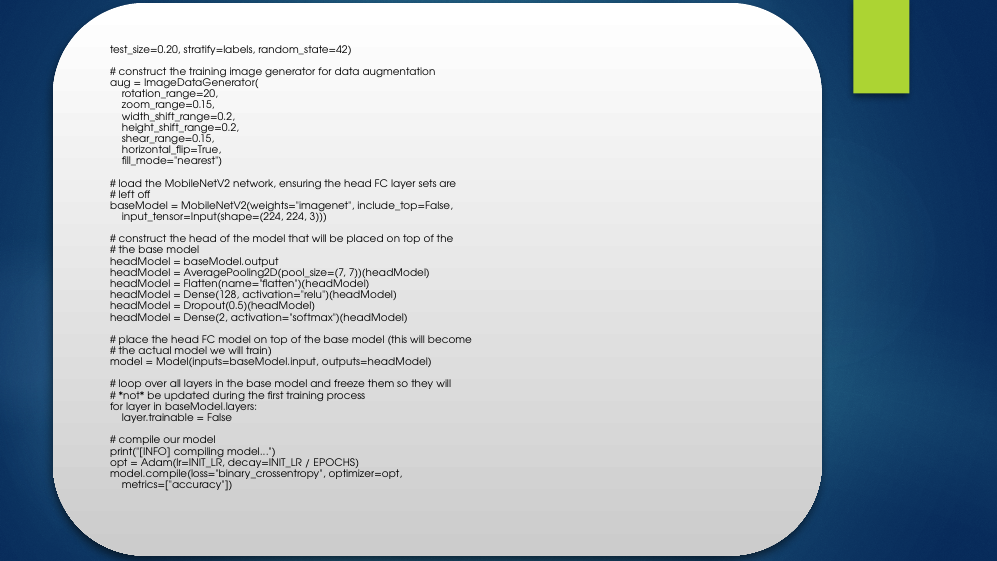

test_size=0.20, stratify=labels, random_state=42)
# construct the training image generator for data augmentation
aug = ImageDataGenerator(
    rotation_range=20,
    zoom_range=0.15,
    width_shift_range=0.2,
    height_shift_range=0.2,
    shear_range=0.15,
    horizontal_flip=True,
    fill_mode="nearest")
# load the MobileNetV2 network, ensuring the head FC layer sets are
# left off
baseModel = MobileNetV2(weights="imagenet", include_top=False,
    input_tensor=Input(shape=(224, 224, 3)))
# construct the head of the model that will be placed on top of the
# the base model
headModel = baseModel.output
headModel = AveragePooling2D(pool_size=(7, 7))(headModel)
headModel = Flatten(name="flatten")(headModel)
headModel = Dense(128, activation="relu")(headModel)
headModel = Dropout(0.5)(headModel)
headModel = Dense(2, activation="softmax")(headModel)
# place the head FC model on top of the base model (this will become
# the actual model we will train)
model = Model(inputs=baseModel.input, outputs=headModel)
# loop over all layers in the base model and freeze them so they will
# *not* be updated during the first training process
for layer in baseModel.layers:
    layer.trainable = False
# compile our model
print("[INFO] compiling model...")
opt = Adam(lr=INIT_LR, decay=INIT_LR / EPOCHS)
model.compile(loss="binary_crossentropy", optimizer=opt,
    metrics=["accuracy"])